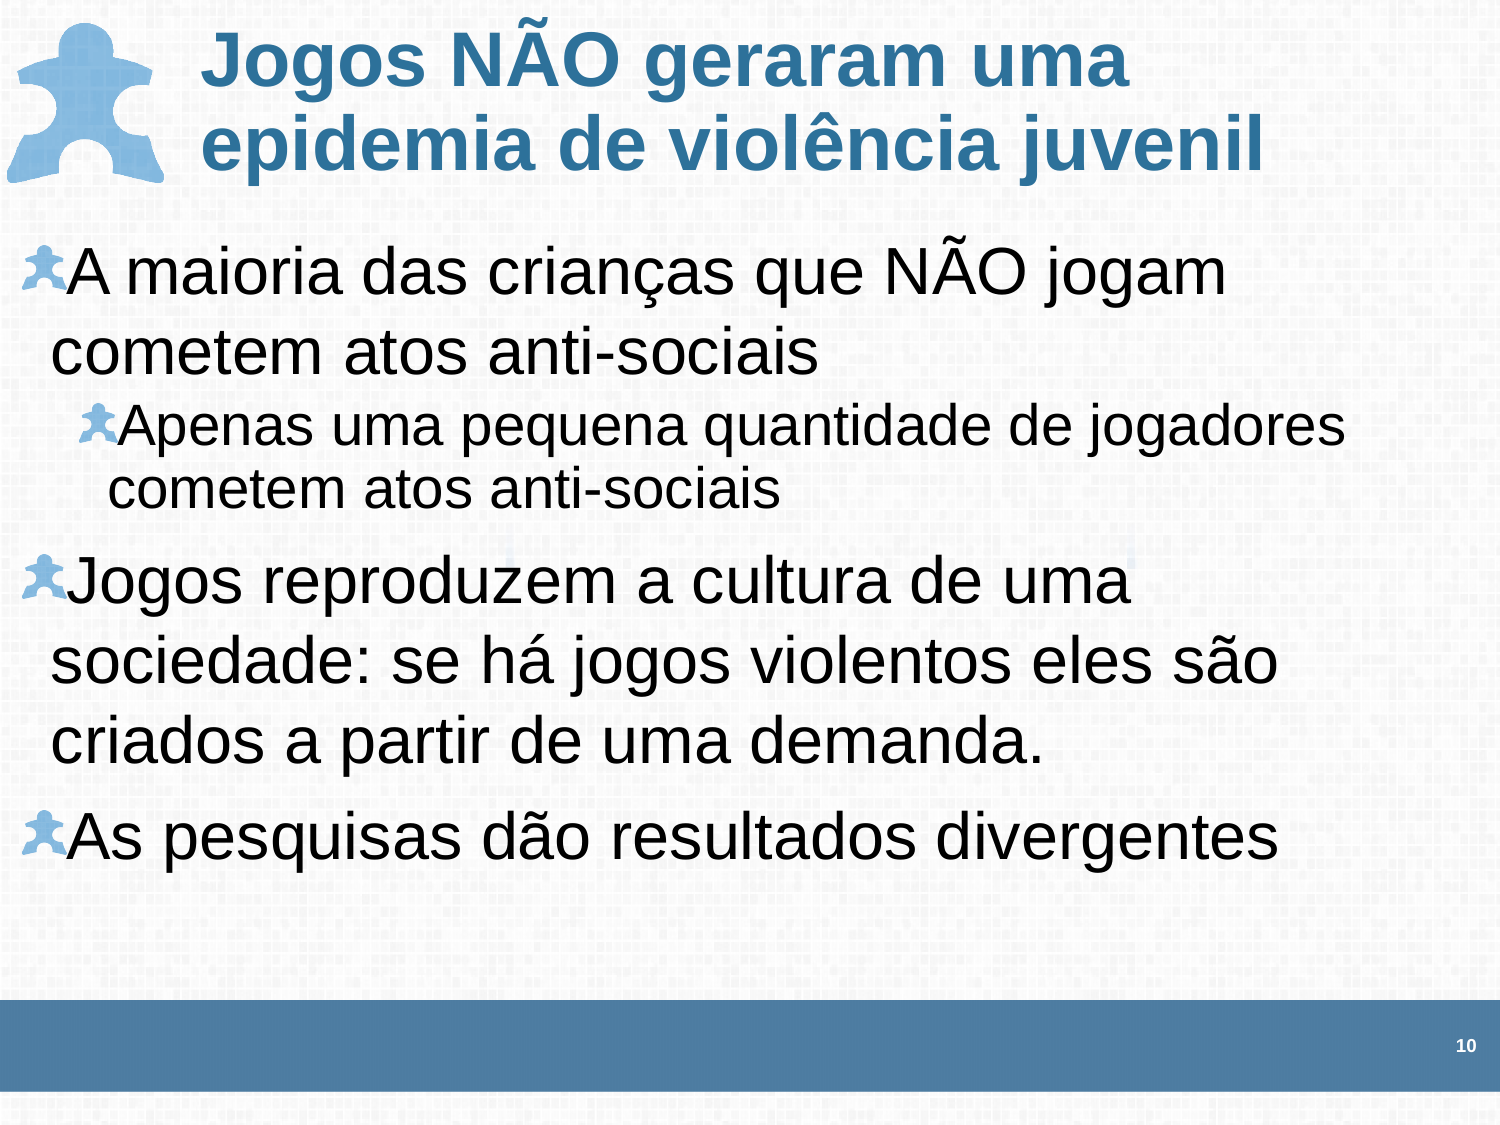

# Jogos NÃO geraram uma epidemia de violência juvenil
A maioria das crianças que NÃO jogam cometem atos anti-sociais
Apenas uma pequena quantidade de jogadores cometem atos anti-sociais
Jogos reproduzem a cultura de uma sociedade: se há jogos violentos eles são criados a partir de uma demanda.
As pesquisas dão resultados divergentes

10